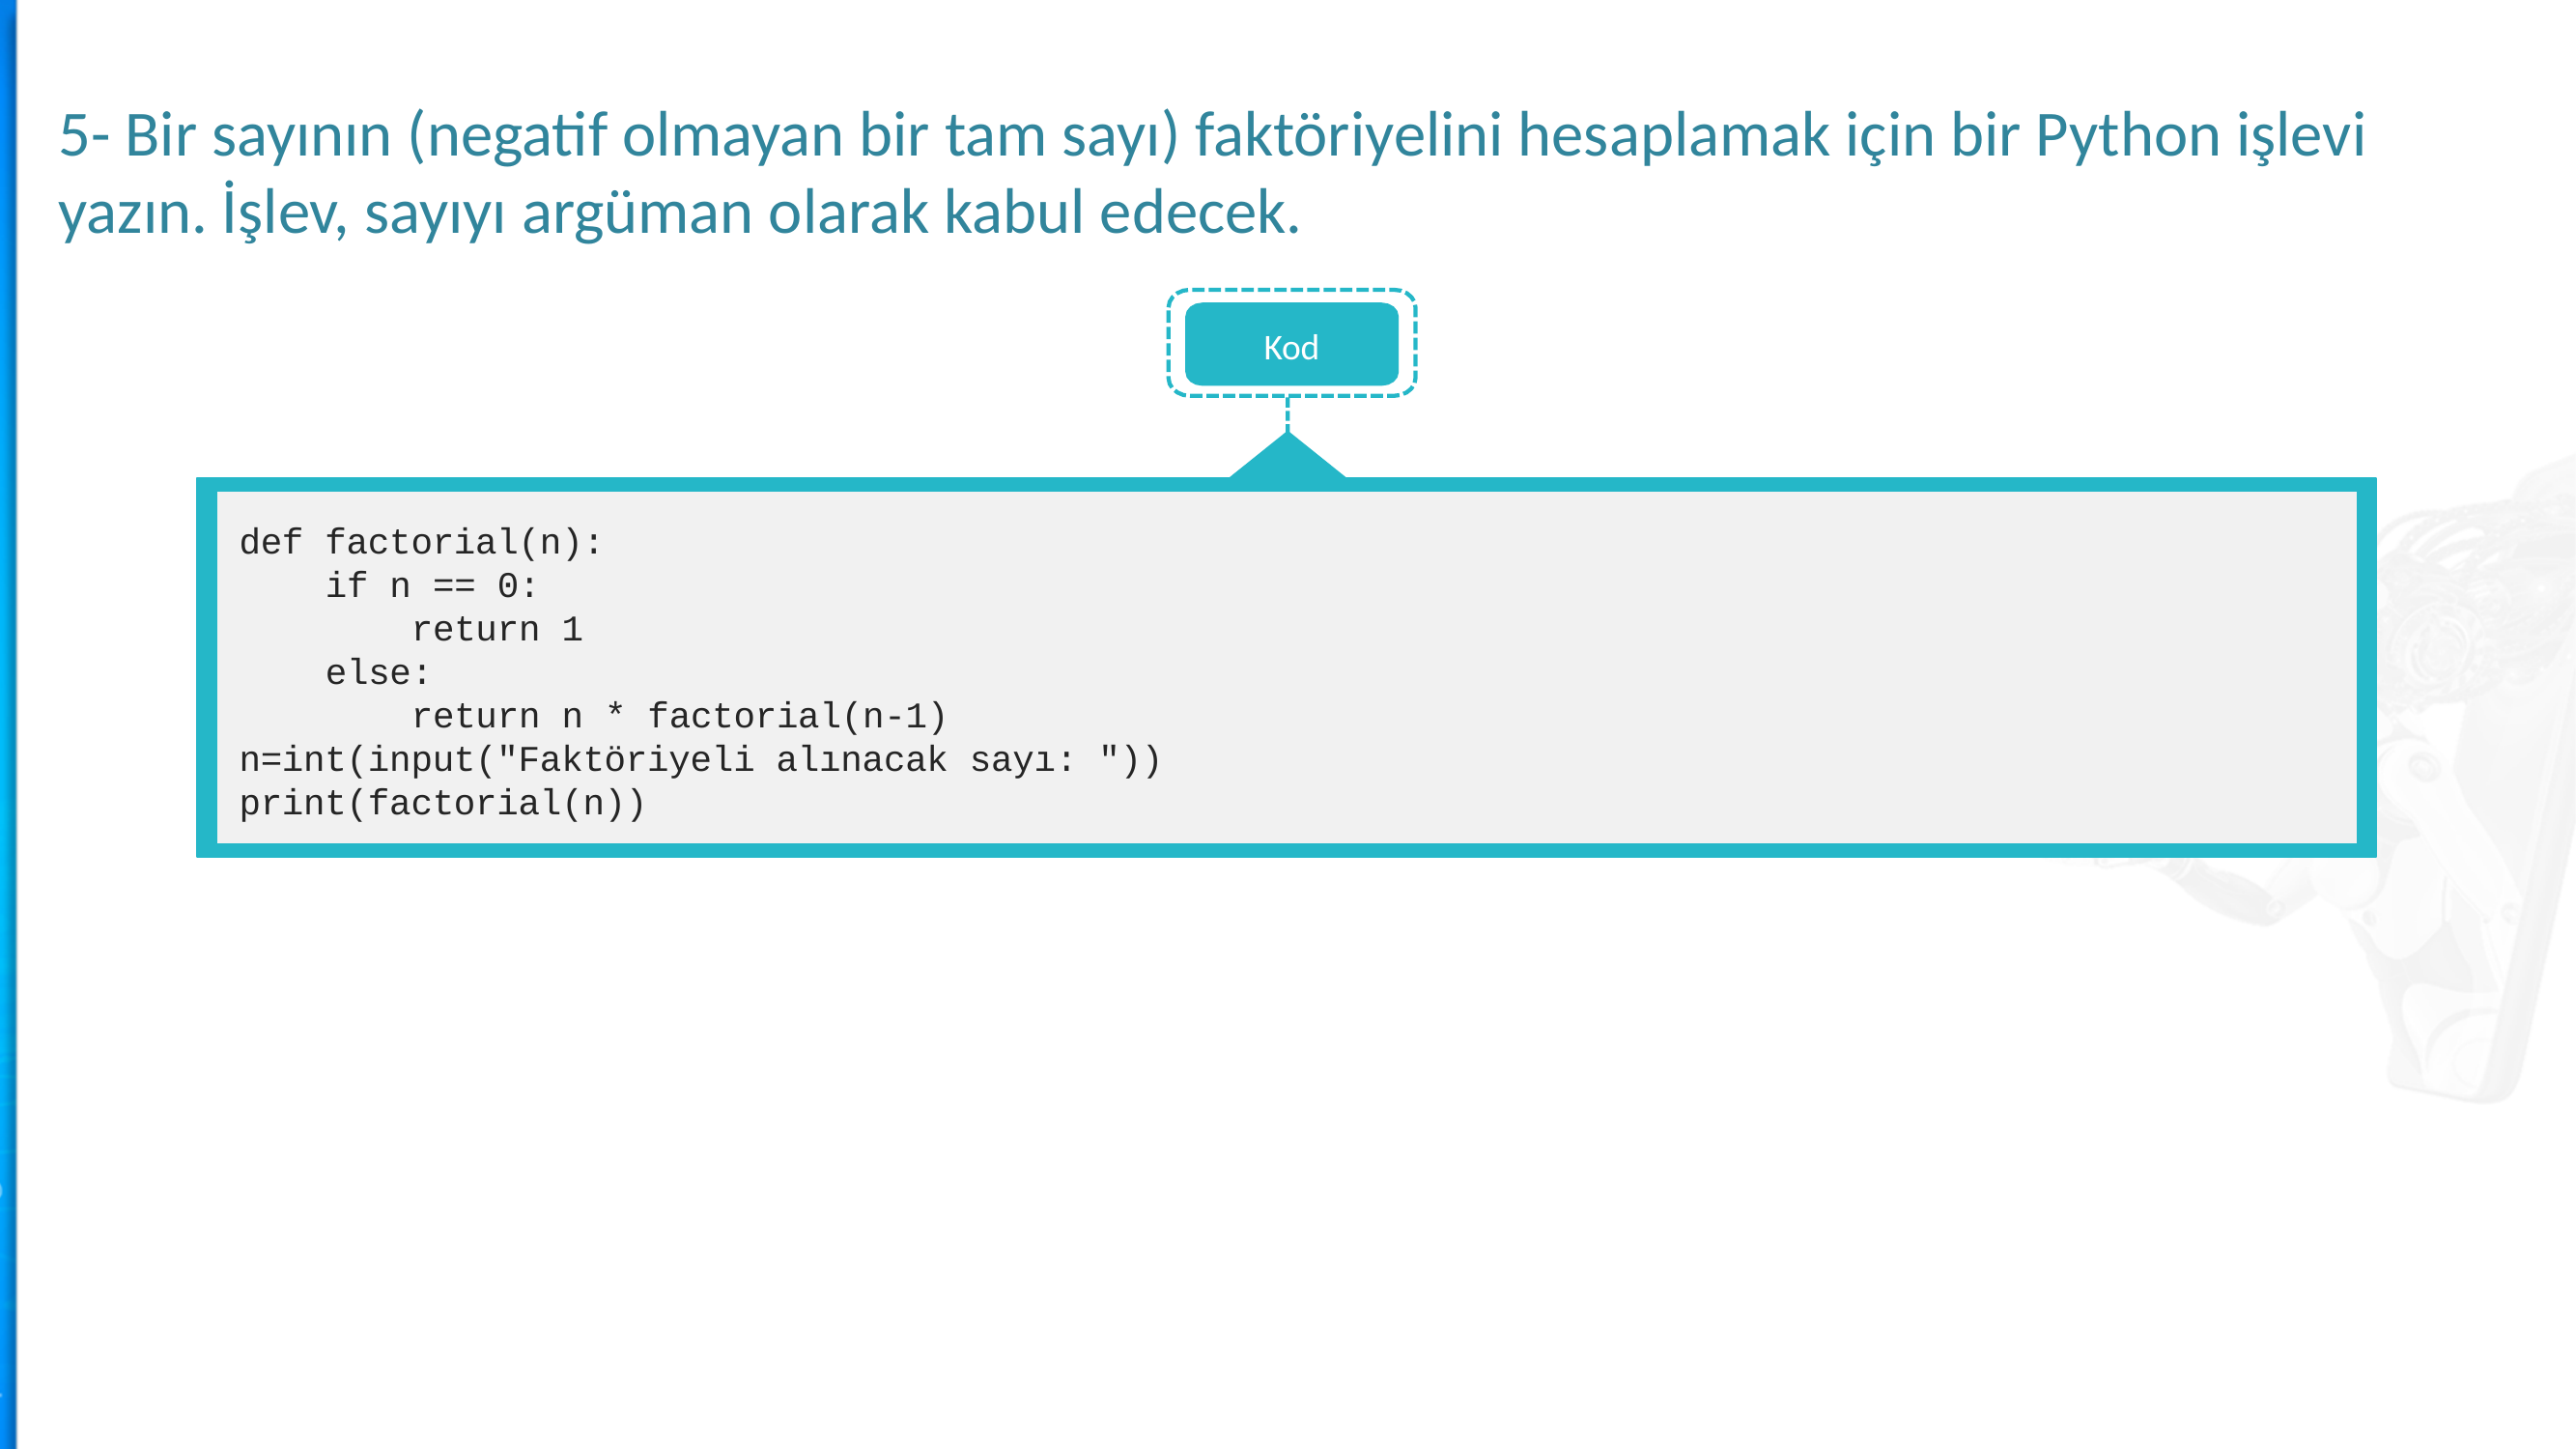

5- Bir sayının (negatif olmayan bir tam sayı) faktöriyelini hesaplamak için bir Python işlevi yazın. İşlev, sayıyı argüman olarak kabul edecek.

Kod

def factorial(n):
    if n == 0:
        return 1
    else:
        return n * factorial(n-1)
n=int(input("Faktöriyeli alınacak sayı: "))
print(factorial(n))